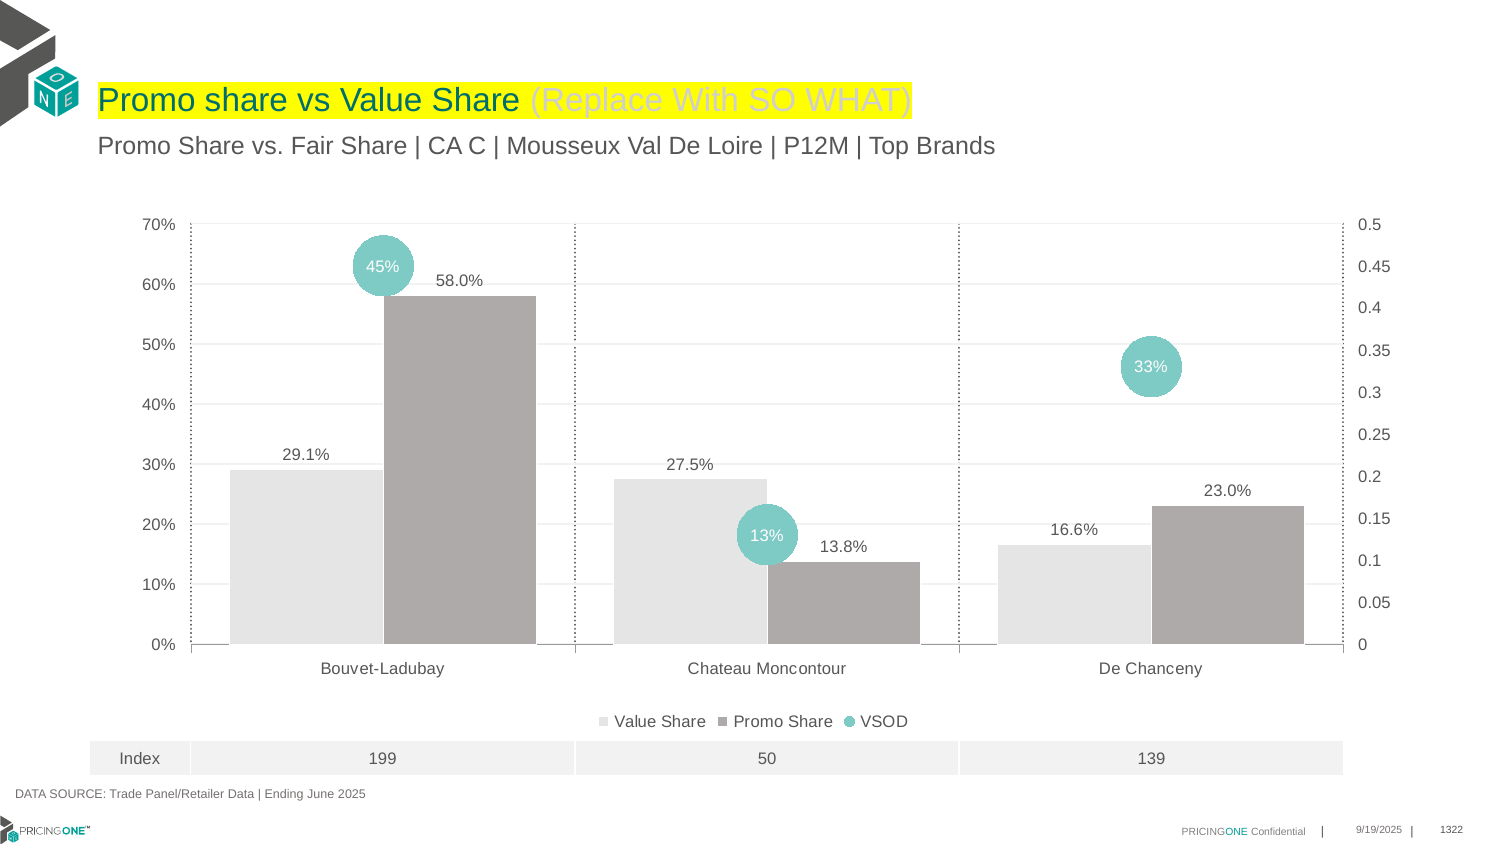

# Promo share vs Value Share (Replace With SO WHAT)
Promo Share vs. Fair Share | CA C | Mousseux Val De Loire | P12M | Top Brands

### Chart

| Category | Value Share | Promo Share | VSOD |
|---|---|---|---|
| Bouvet-Ladubay | 0.29125487786262527 | 0.5804880832366424 | 0.45 |
| Chateau Moncontour | 0.27490205134427437 | 0.13811271945675538 | 0.13 |
| De Chanceny | 0.165778833696686 | 0.23028931200426075 | 0.33 |
| Index | 199 | 50 | 139 |
| --- | --- | --- | --- |
DATA SOURCE: Trade Panel/Retailer Data | Ending June 2025

9/19/2025
1322